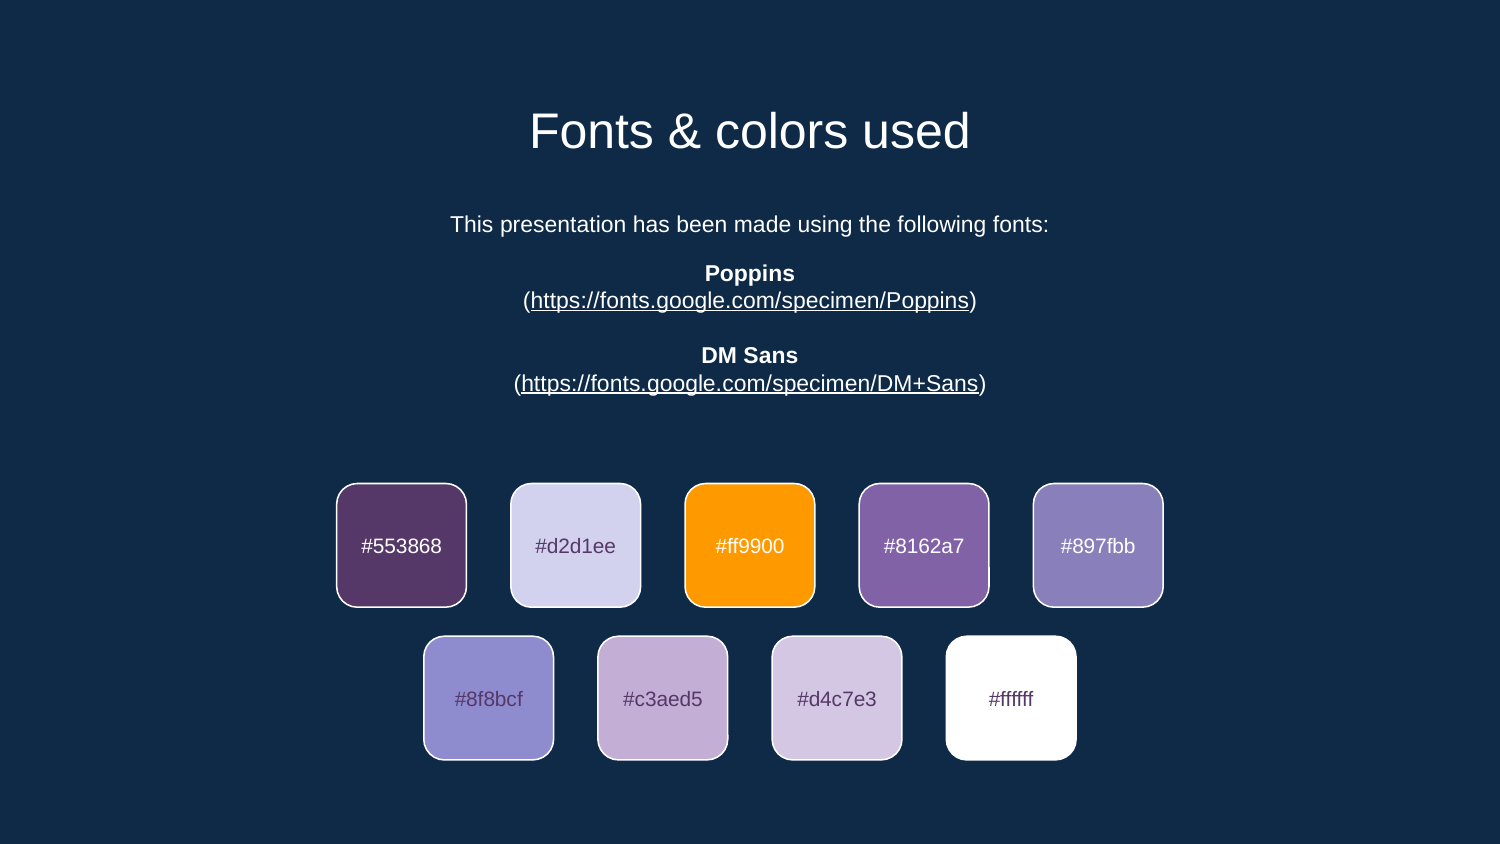

# Fonts & colors used
This presentation has been made using the following fonts:
Poppins
(https://fonts.google.com/specimen/Poppins)

DM Sans
(https://fonts.google.com/specimen/DM+Sans)

#553868
#d2d1ee
#ff9900
#8162a7
#897fbb

#8f8bcf
#c3aed5
#d4c7e3
#ffffff